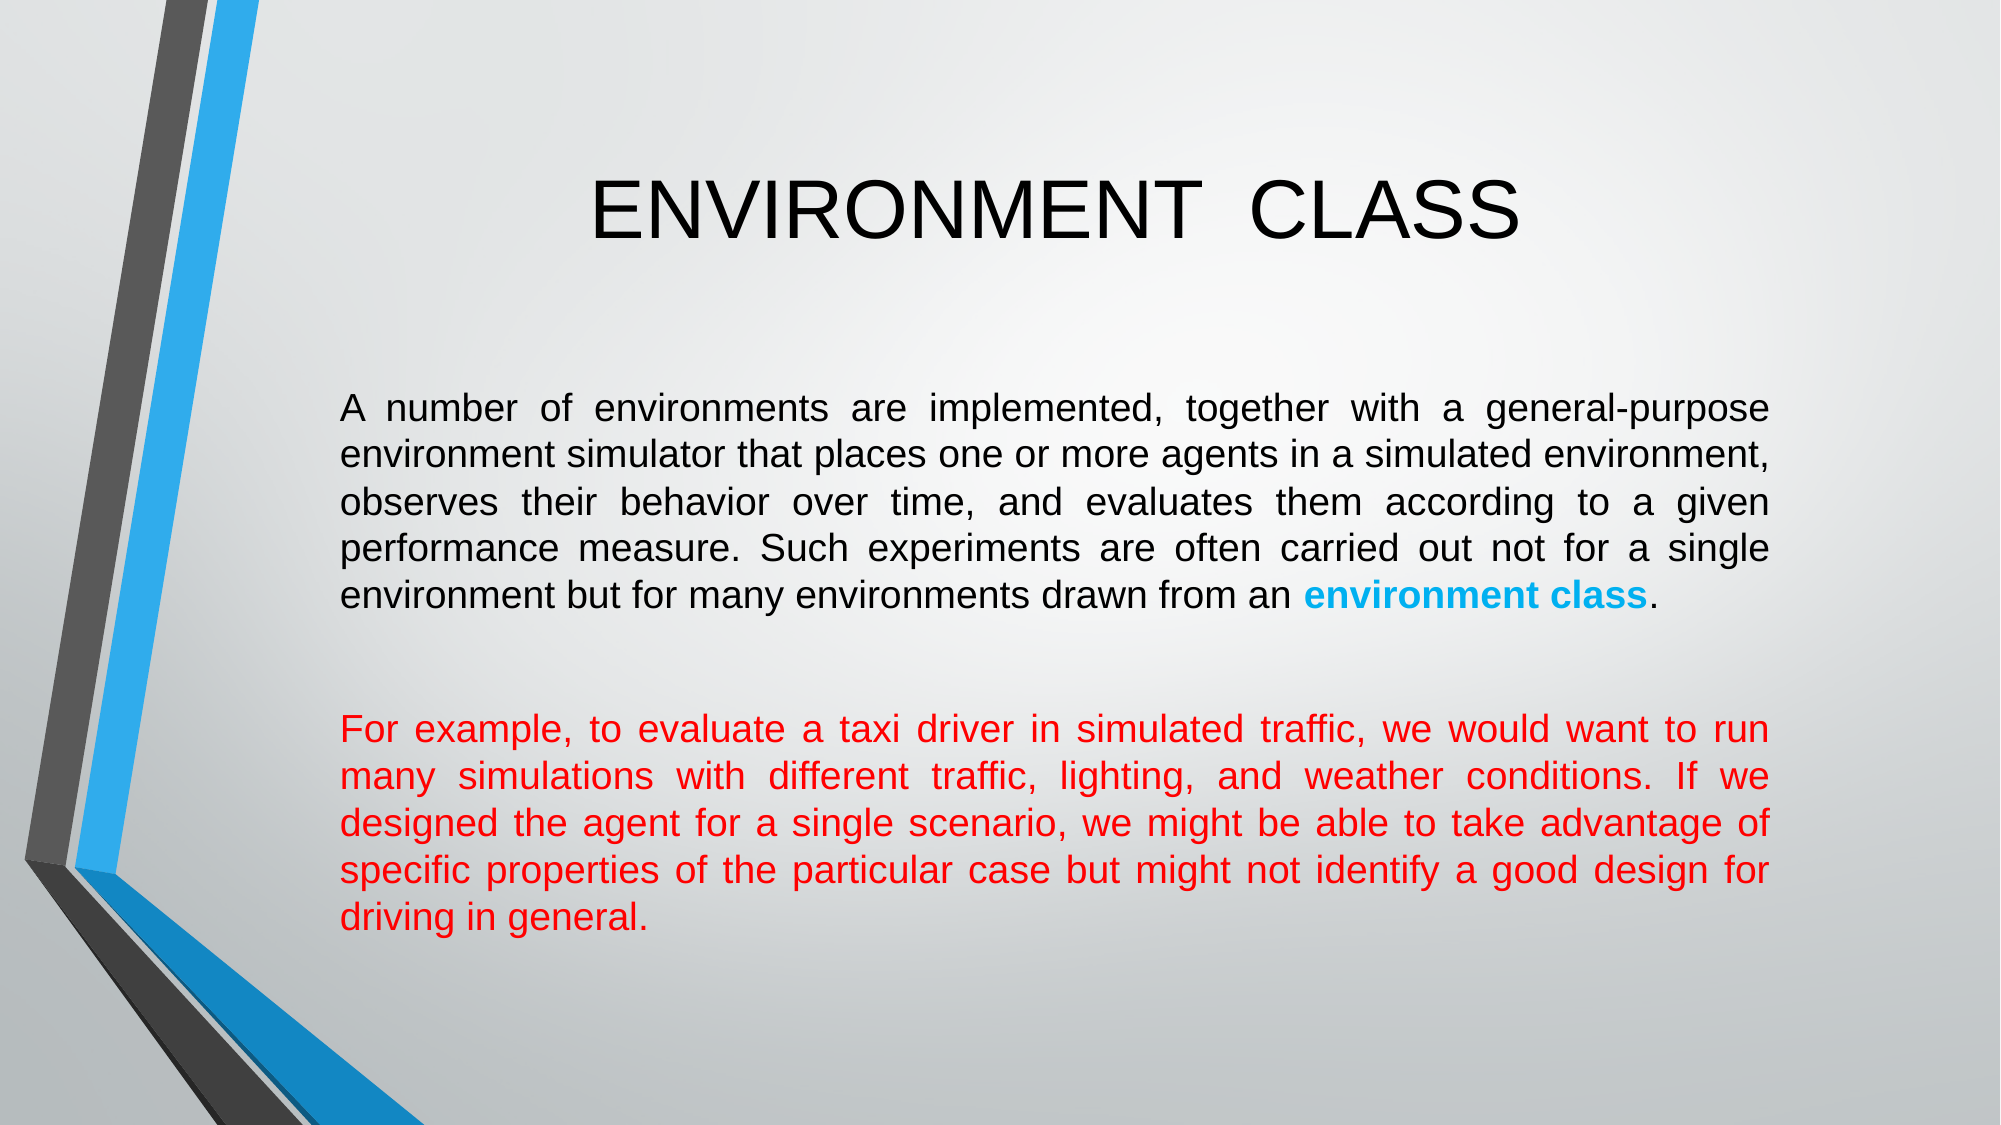

# ENVIRONMENT  CLASS
A number of environments are implemented, together with a general-purpose environment simulator that places one or more agents in a simulated environment, observes their behavior over time, and evaluates them according to a given performance measure. Such experiments are often carried out not for a single environment but for many environments drawn from an environment class.

For example, to evaluate a taxi driver in simulated traffic, we would want to run many simulations with different traffic, lighting, and weather conditions. If we designed the agent for a single scenario, we might be able to take advantage of specific properties of the particular case but might not identify a good design for driving in general.